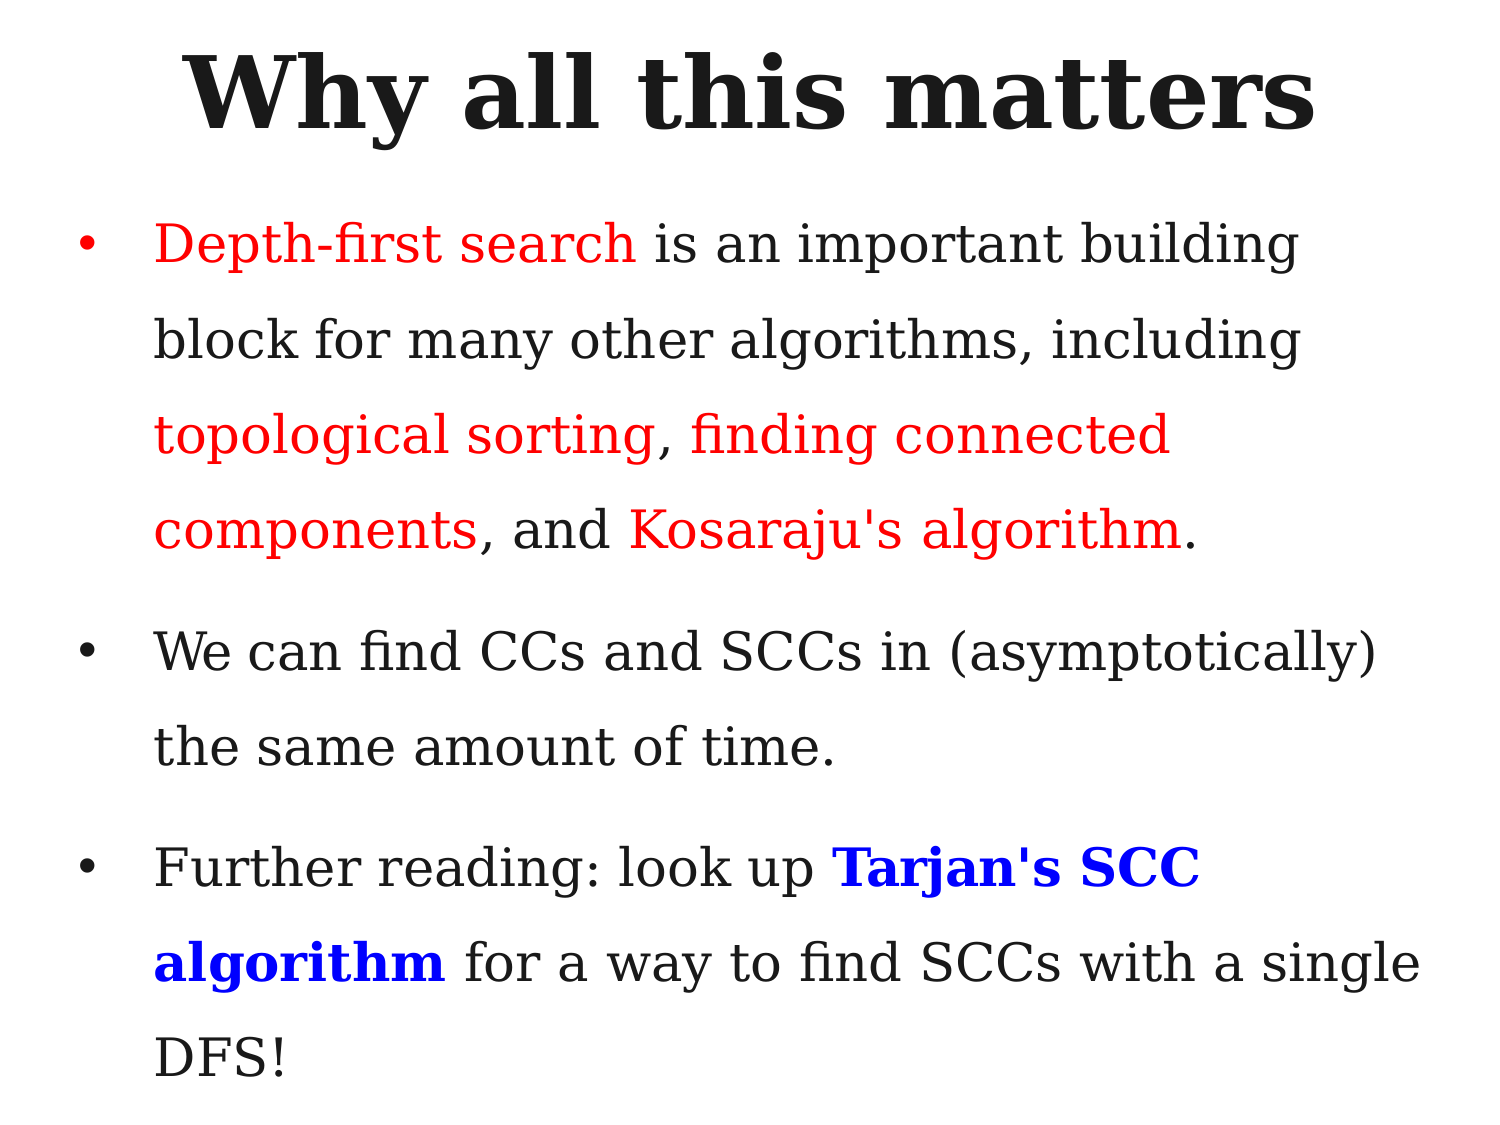

# Why all this matters
Depth-first search is an important building  block for many other algorithms, including  topological sorting, finding connected  components, and Kosaraju's algorithm.
We can find CCs and SCCs in (asymptotically)  the same amount of time.
Further reading: look up Tarjan's SCC  algorithm for a way to find SCCs with a single  DFS!